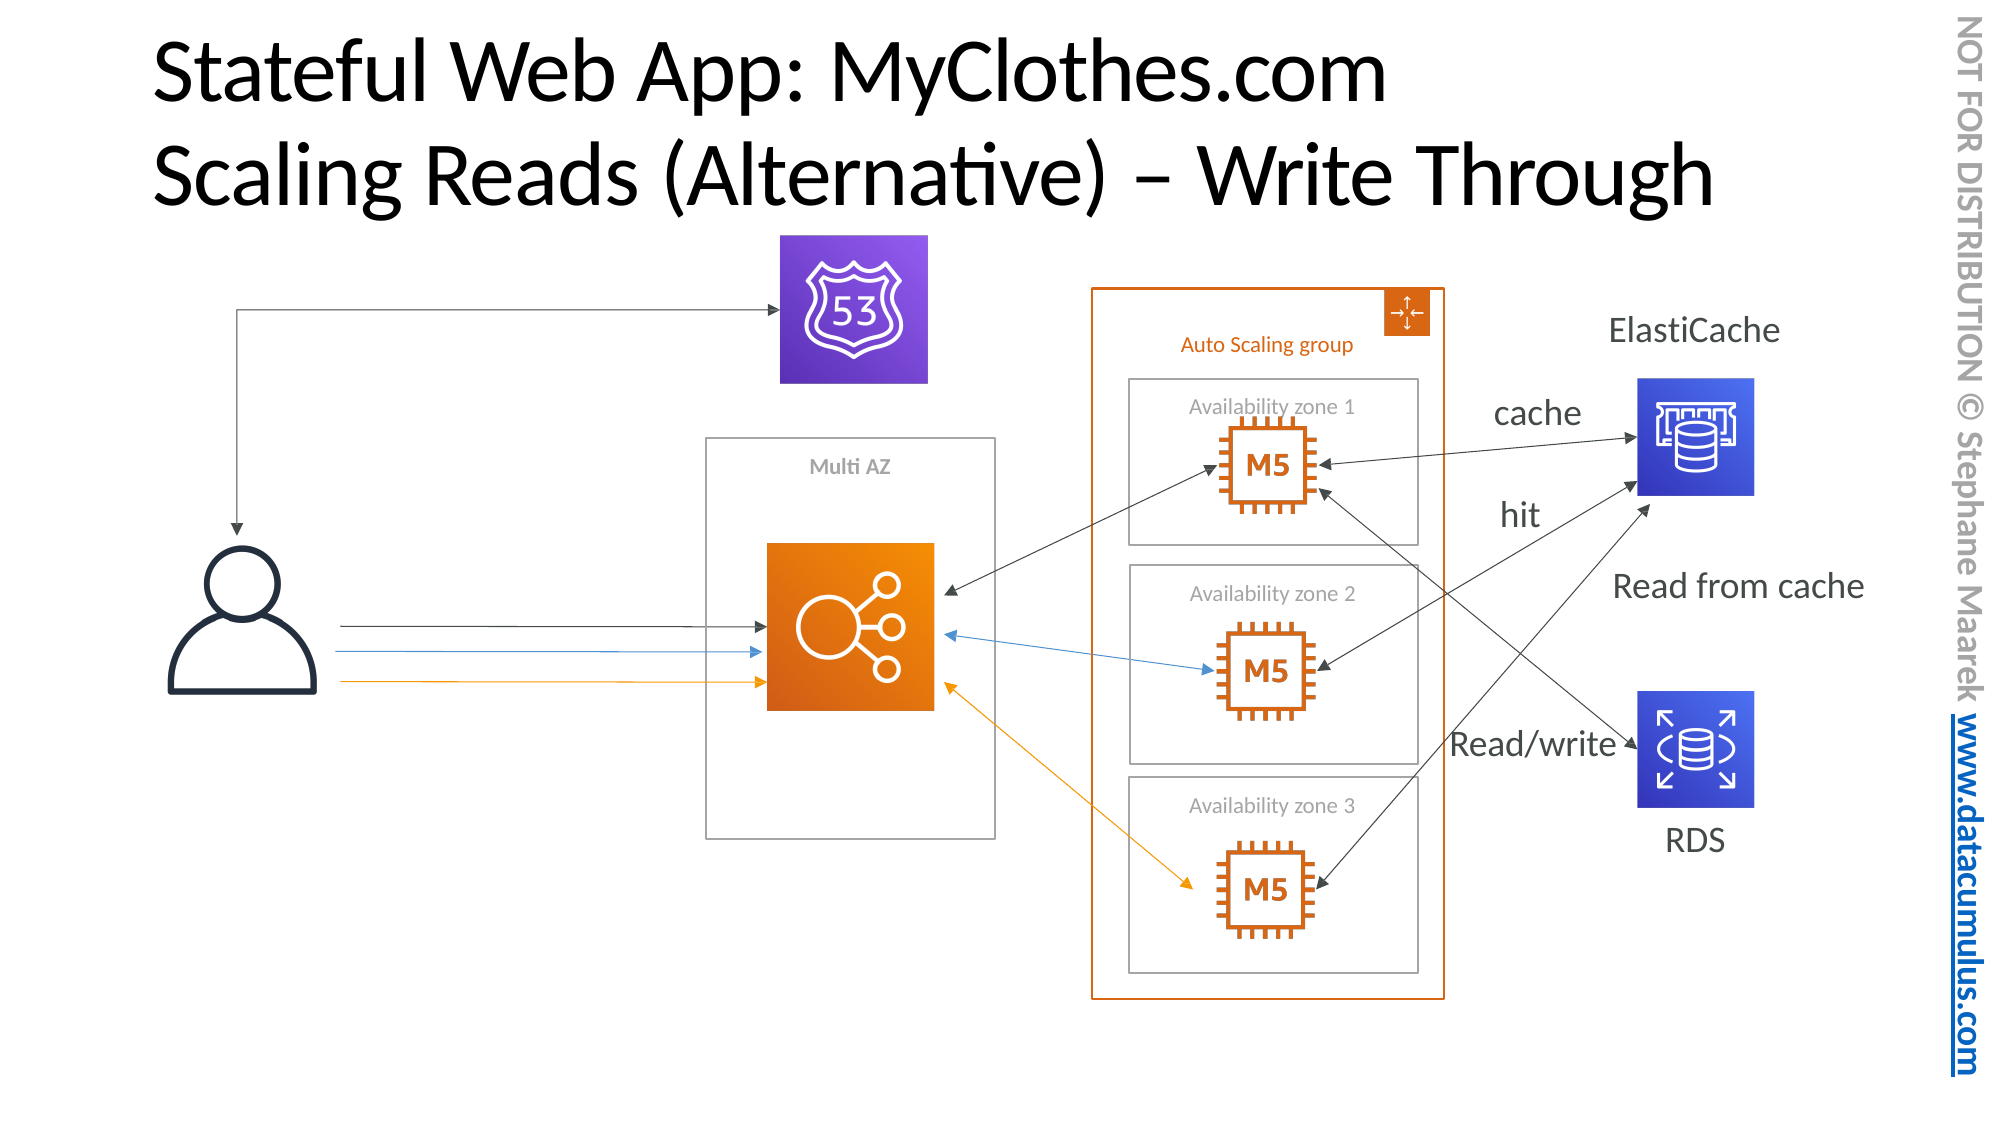

# Stateful Web App: MyClothes.com
Scaling Reads (Alternative) – Write Through
NOT FOR DISTRIBUTION © Stephane Maarek www.datacumulus.com

ElastiCache

Auto Scaling group

cache
Availability zone 1

Multi AZ

hit

Read from cache

Availability zone 2

Read/write

Availability zone 3
RDS

© Stephane Maarek